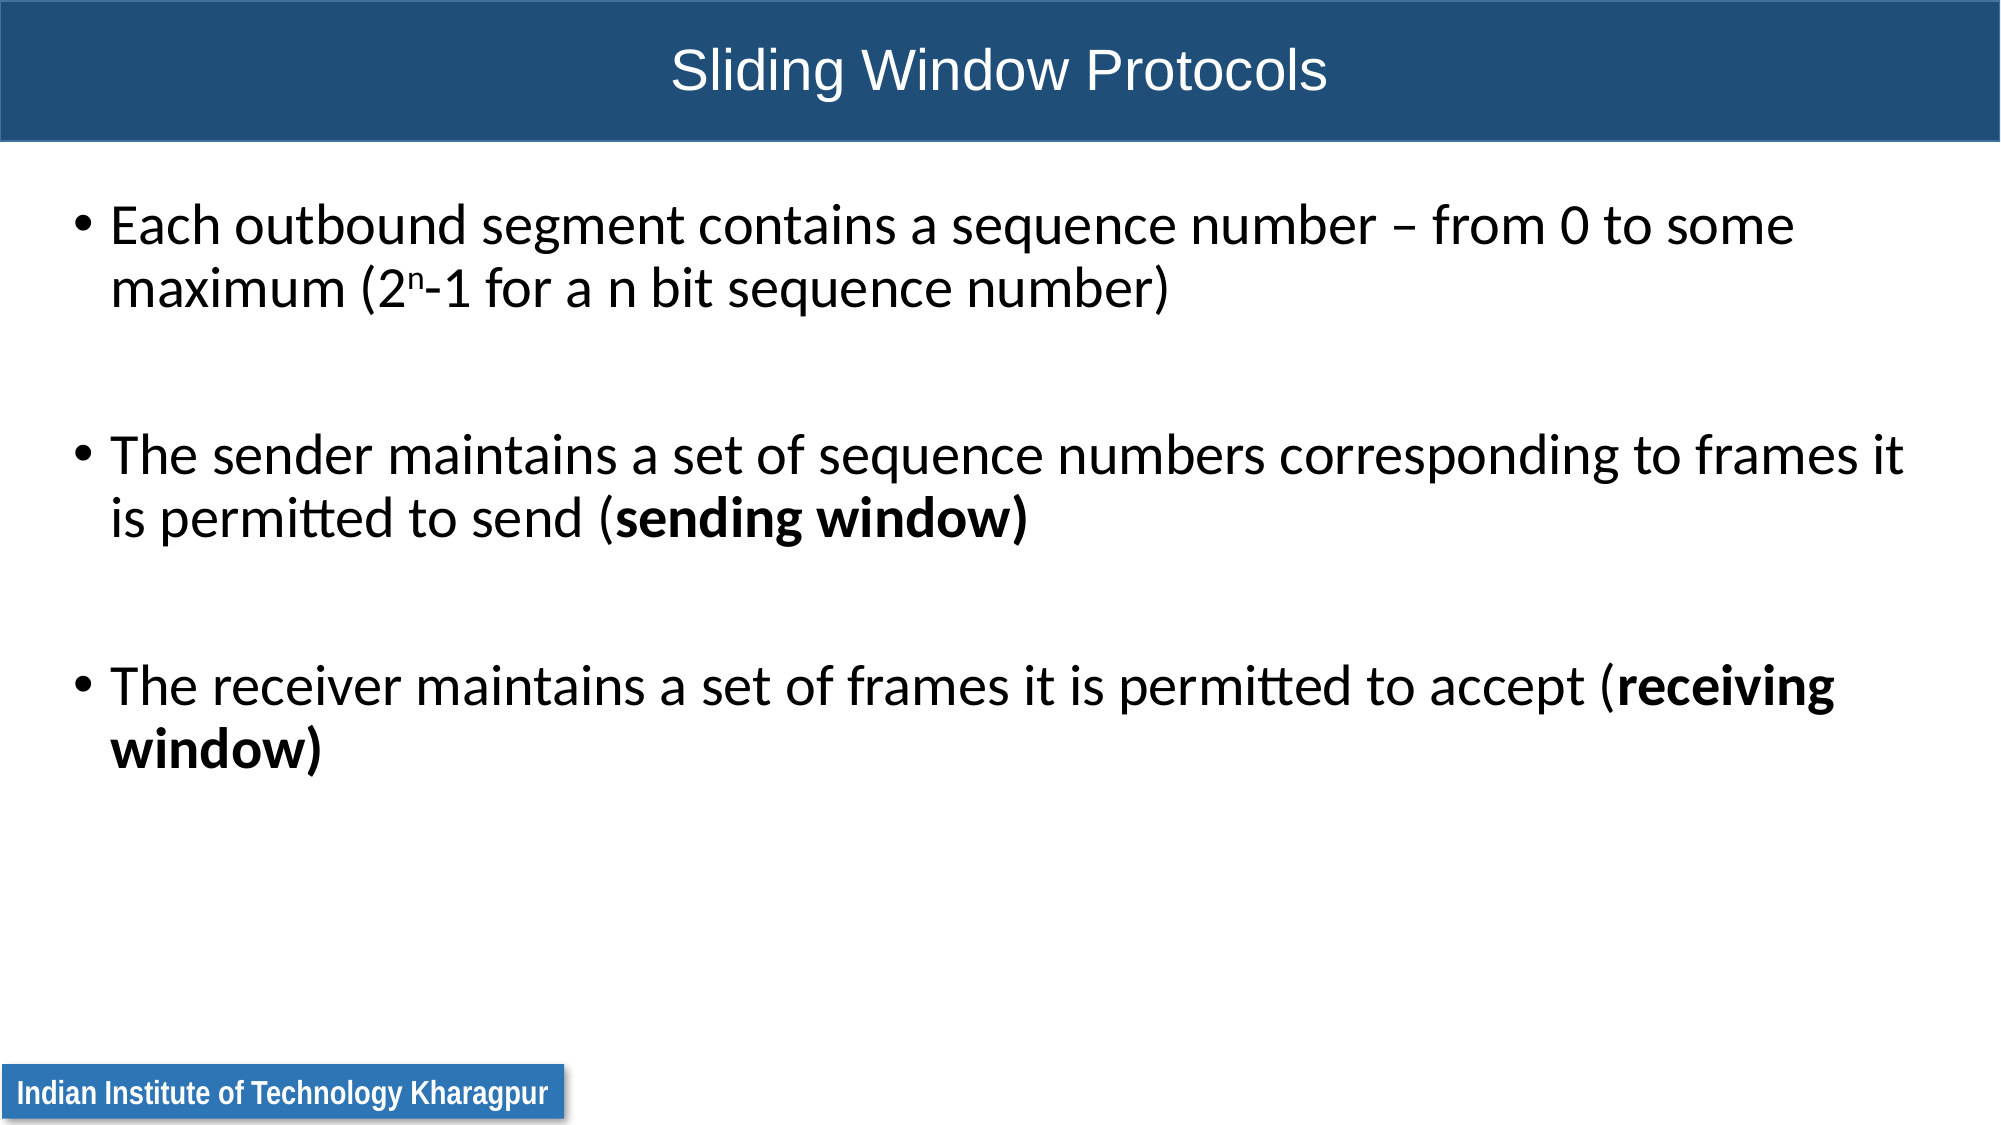

# Sliding Window Protocols
Each outbound segment contains a sequence number – from 0 to some maximum (2n-1 for a n bit sequence number)

The sender maintains a set of sequence numbers corresponding to frames it is permitted to send (sending window)

The receiver maintains a set of frames it is permitted to accept (receiving window)